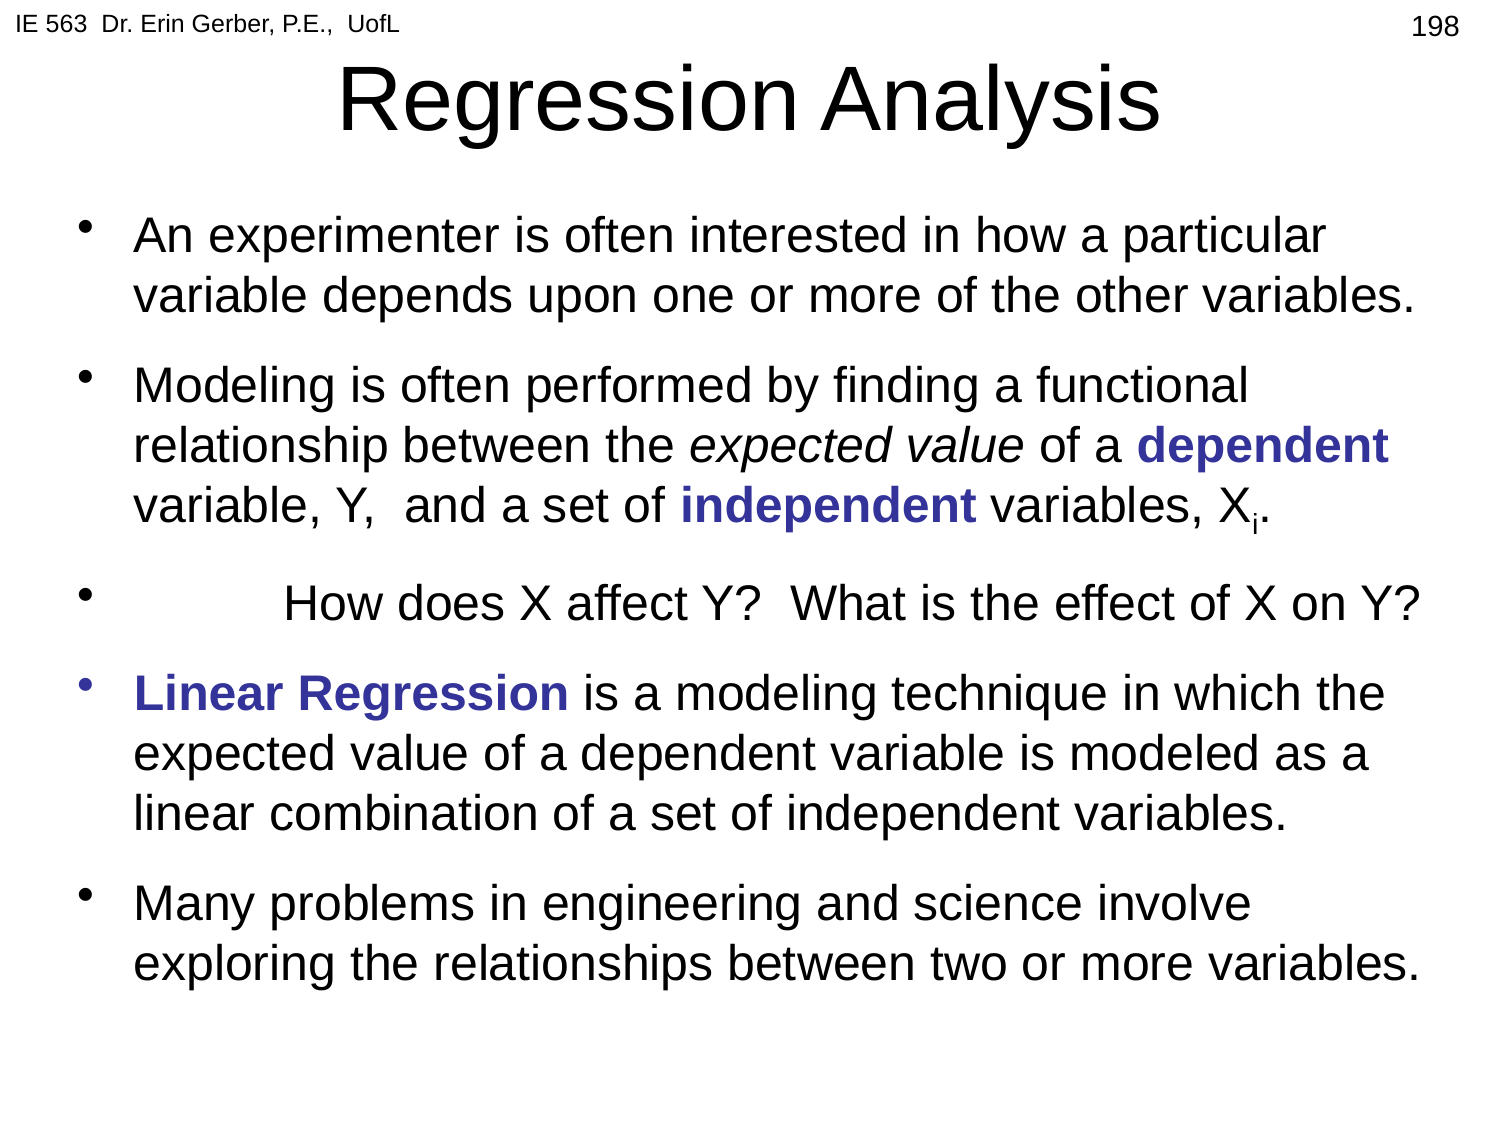

IE 563  Dr. Erin Gerber, P.E.,  UofL
# Regression Analysis
198
An experimenter is often interested in how a particular variable depends upon one or more of the other variables.
Modeling is often performed by finding a functional relationship between the expected value of a dependent variable, Y,  and a set of independent variables, Xi.
	How does X affect Y?  What is the effect of X on Y?
Linear Regression is a modeling technique in which the expected value of a dependent variable is modeled as a linear combination of a set of independent variables.
Many problems in engineering and science involve exploring the relationships between two or more variables.